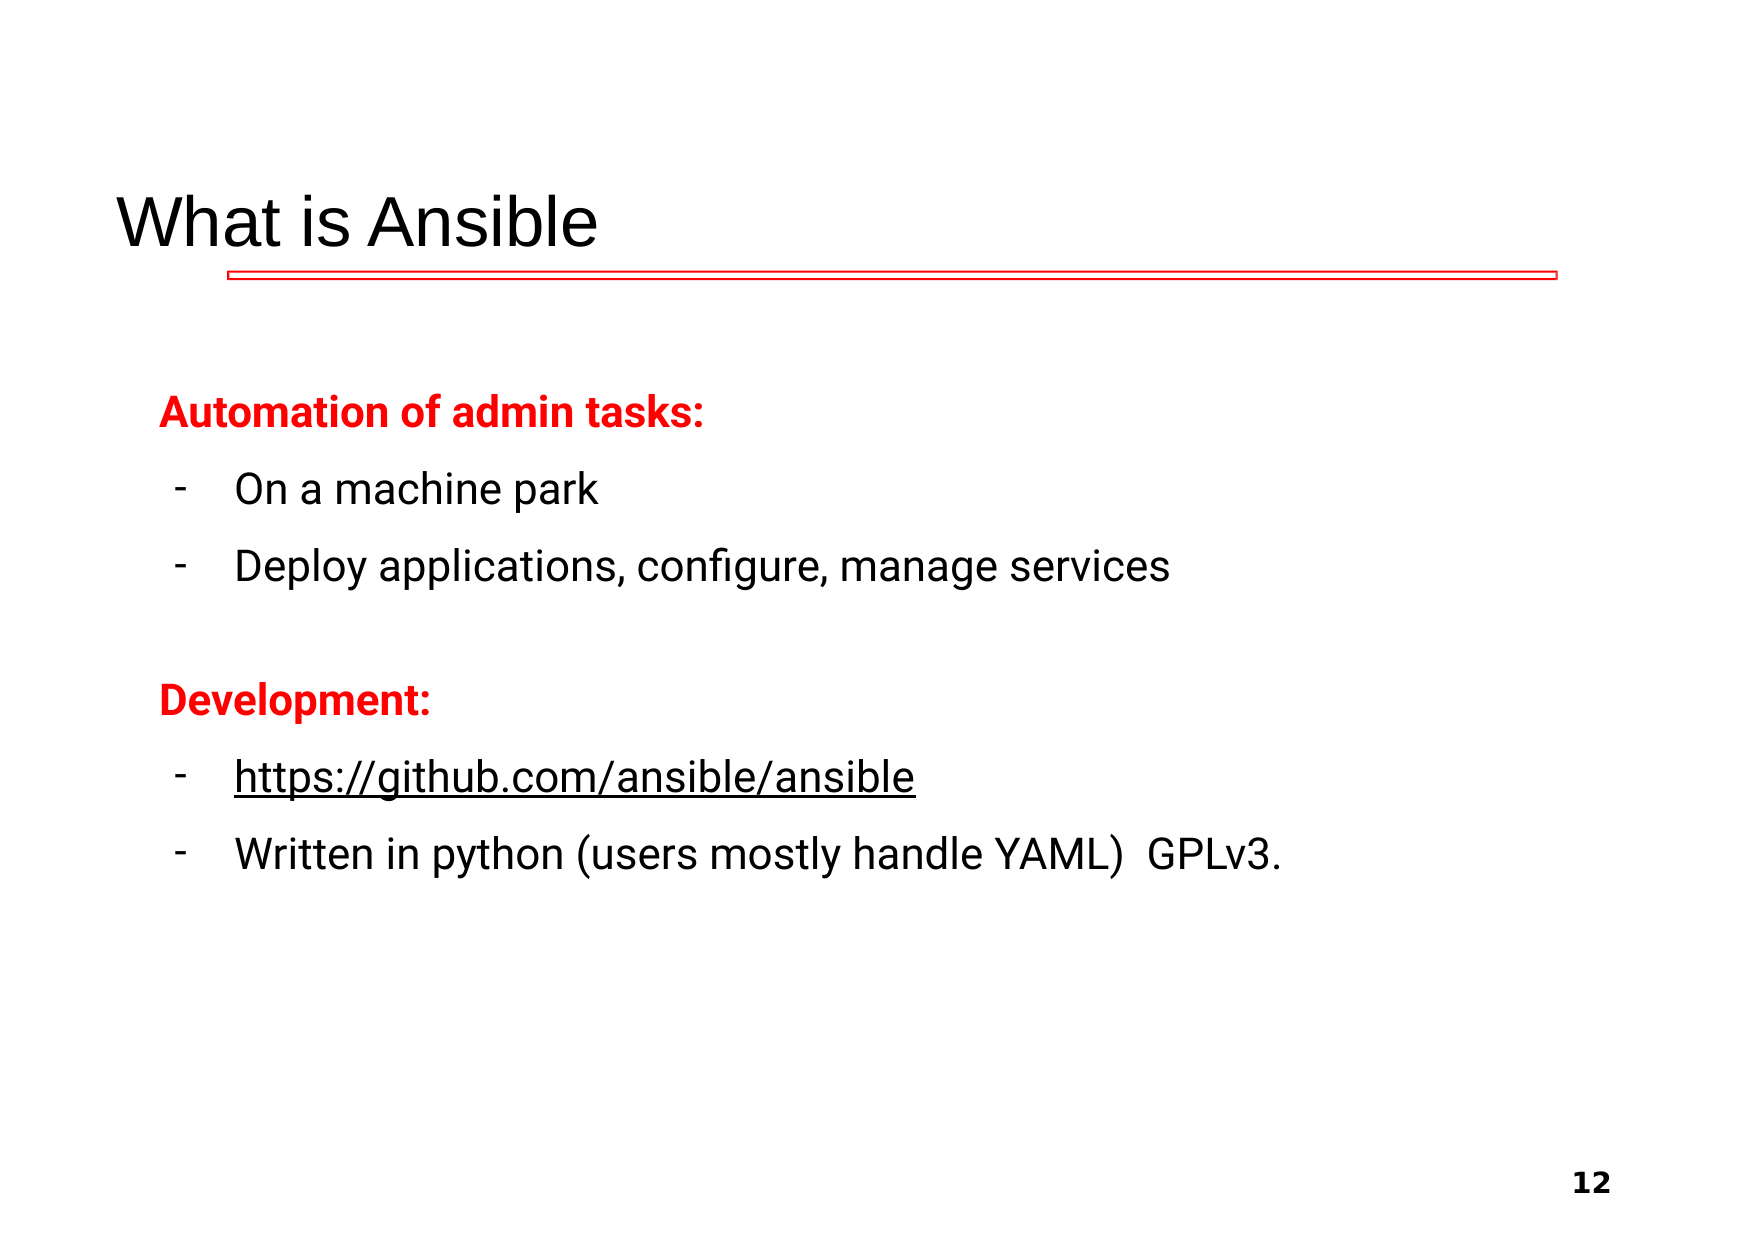

# What is Ansible
Automation of admin tasks:
On a machine park
Deploy applications, configure, manage services

Development:
https://github.com/ansible/ansible
Written in python (users mostly handle YAML)  GPLv3.

11/26/2020
12